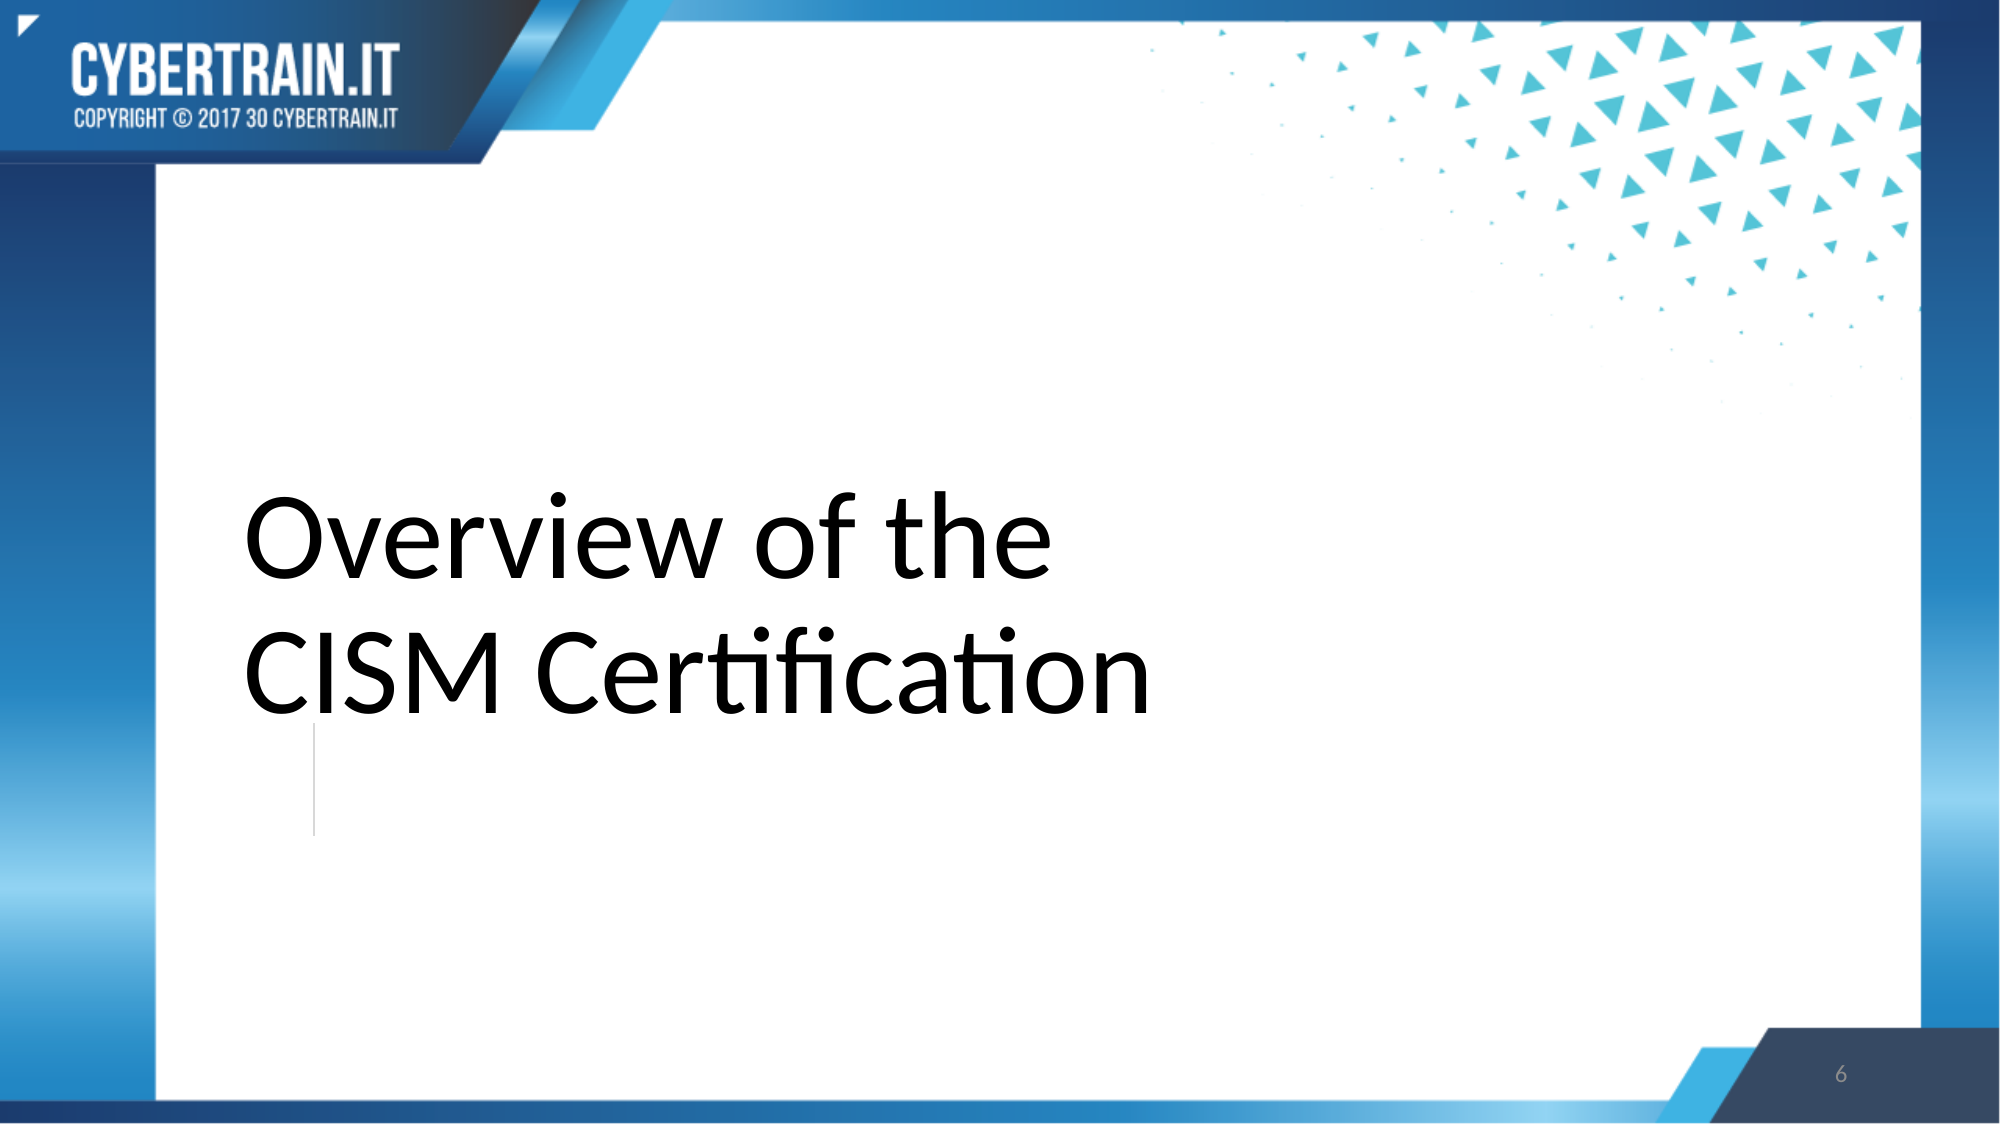

# Overview of the CISM Certification

6